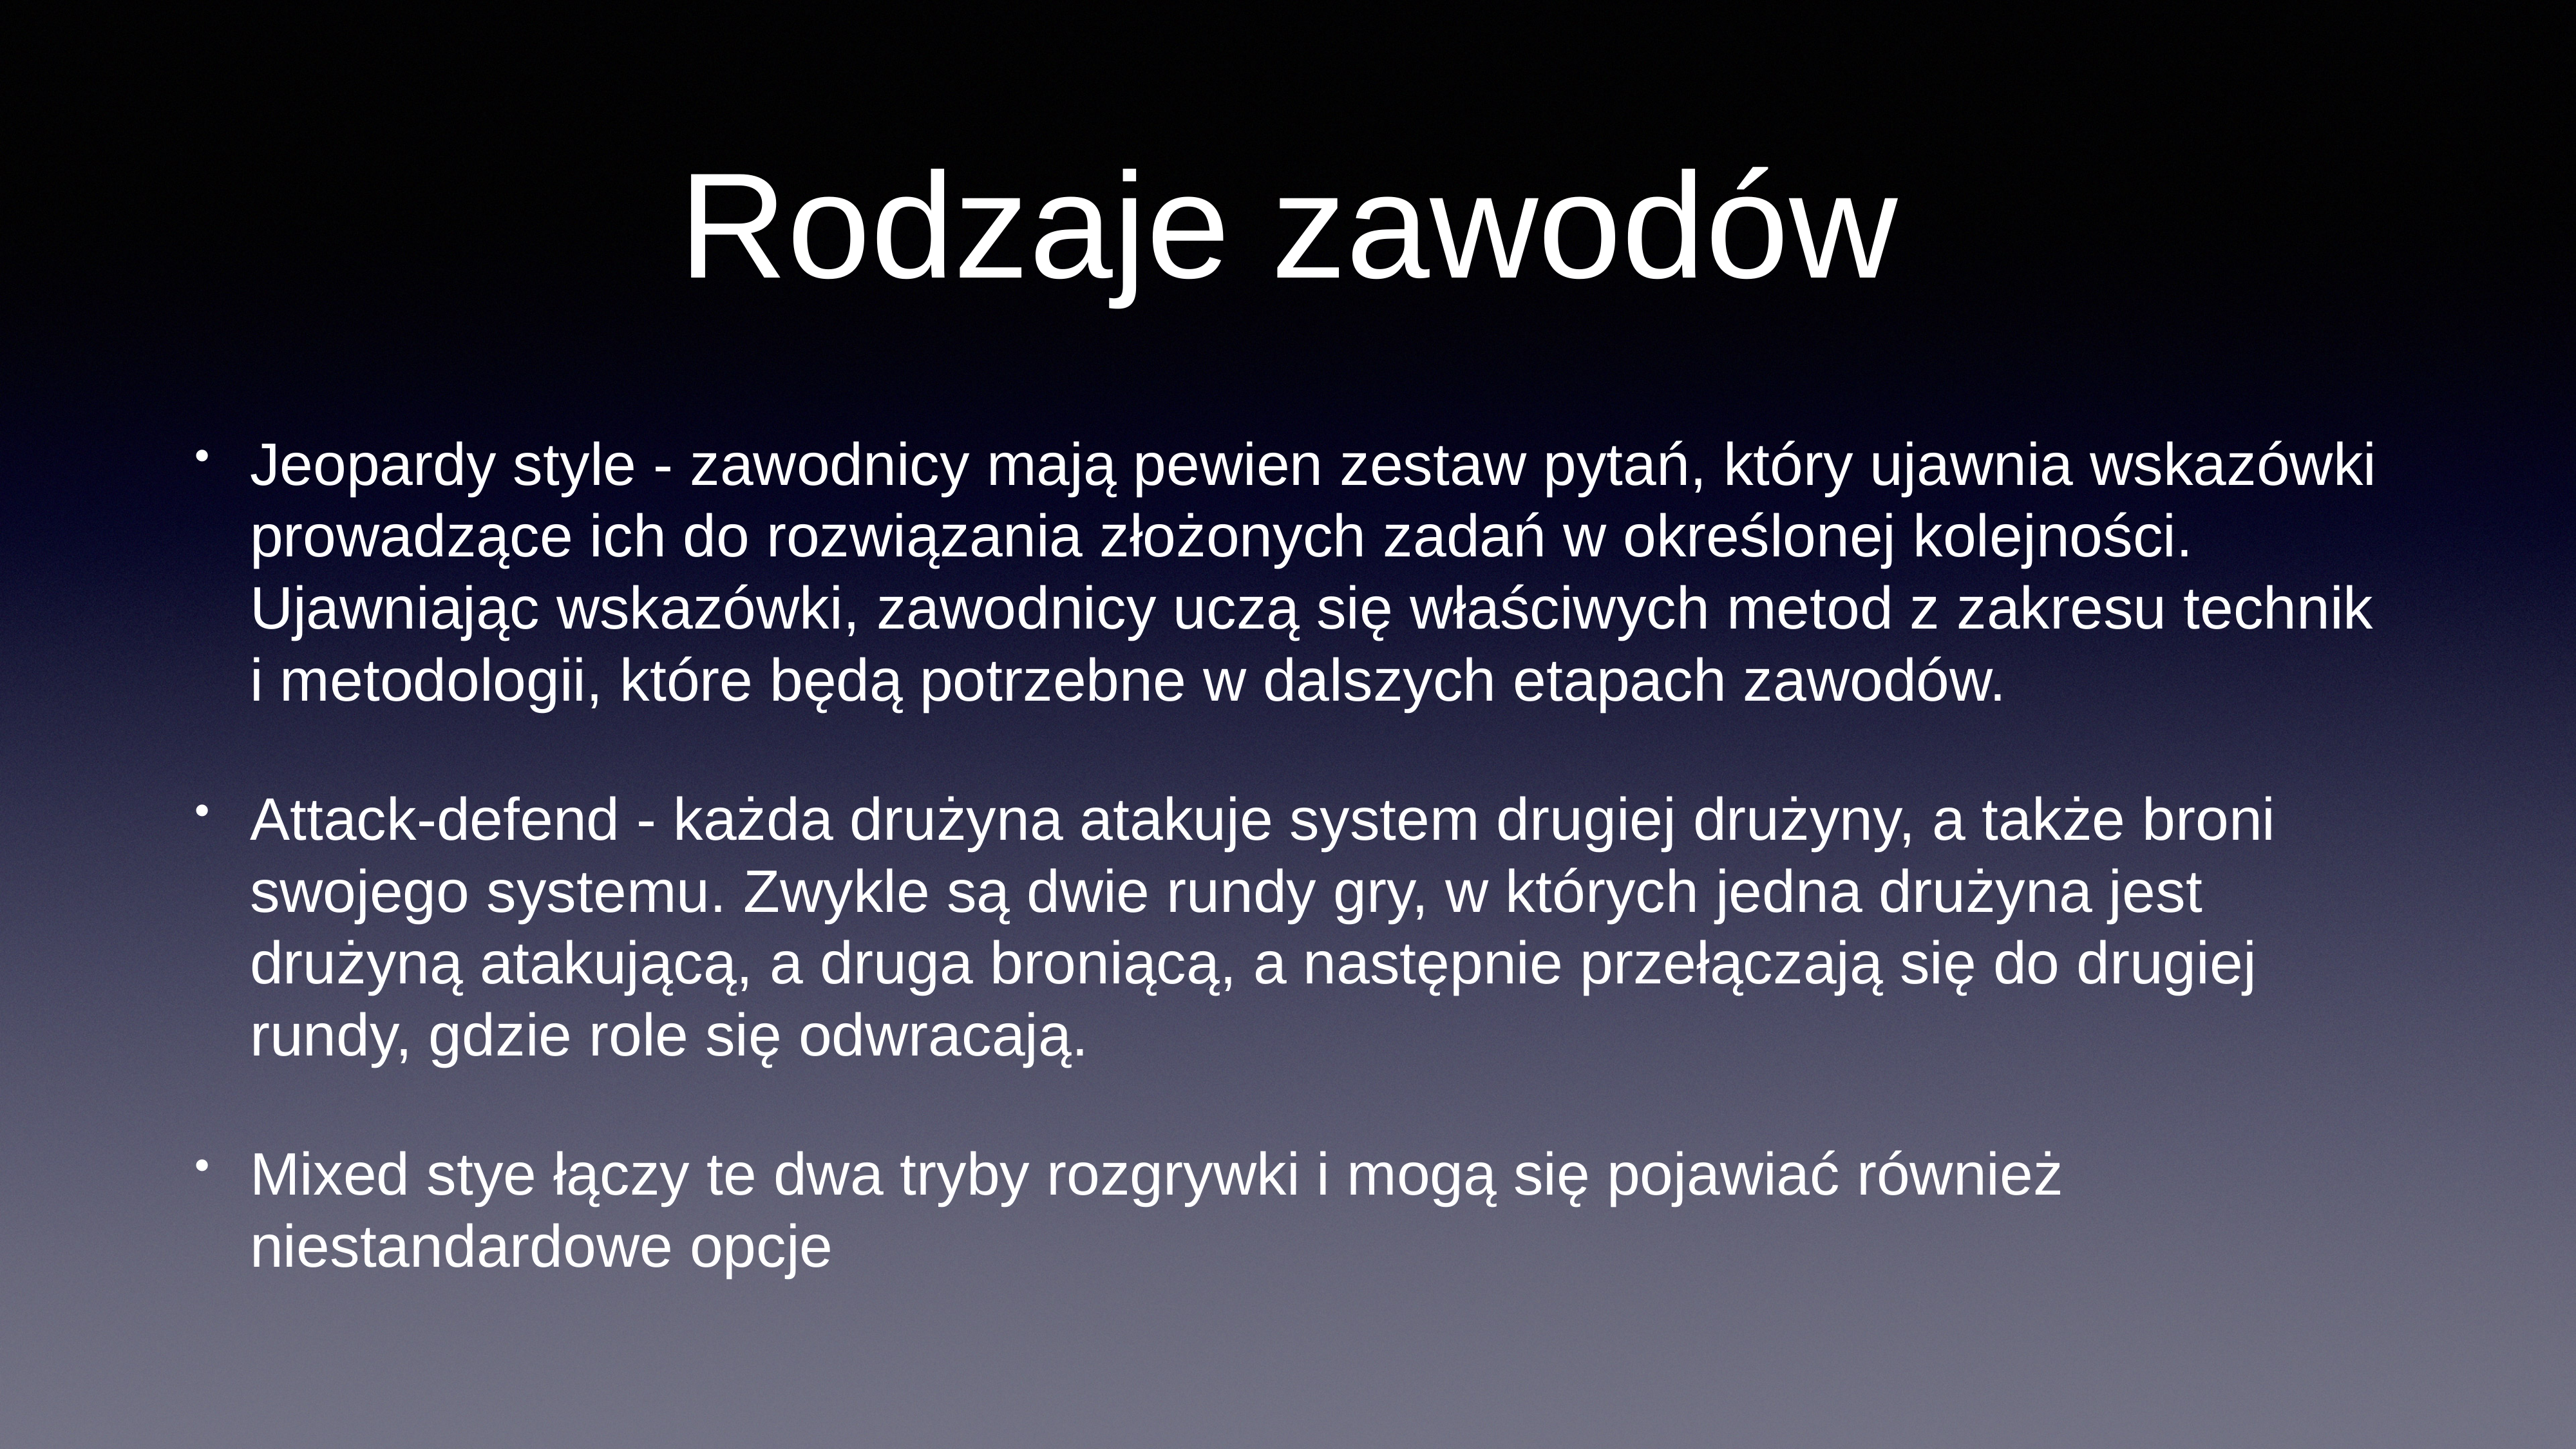

# Rodzaje zawodów
Jeopardy style - zawodnicy mają pewien zestaw pytań, który ujawnia wskazówki prowadzące ich do rozwiązania złożonych zadań w określonej kolejności. Ujawniając wskazówki, zawodnicy uczą się właściwych metod z zakresu technik i metodologii, które będą potrzebne w dalszych etapach zawodów.
Attack-defend - każda drużyna atakuje system drugiej drużyny, a także broni swojego systemu. Zwykle są dwie rundy gry, w których jedna drużyna jest drużyną atakującą, a druga broniącą, a następnie przełączają się do drugiej rundy, gdzie role się odwracają.
Mixed stye łączy te dwa tryby rozgrywki i mogą się pojawiać również niestandardowe opcje